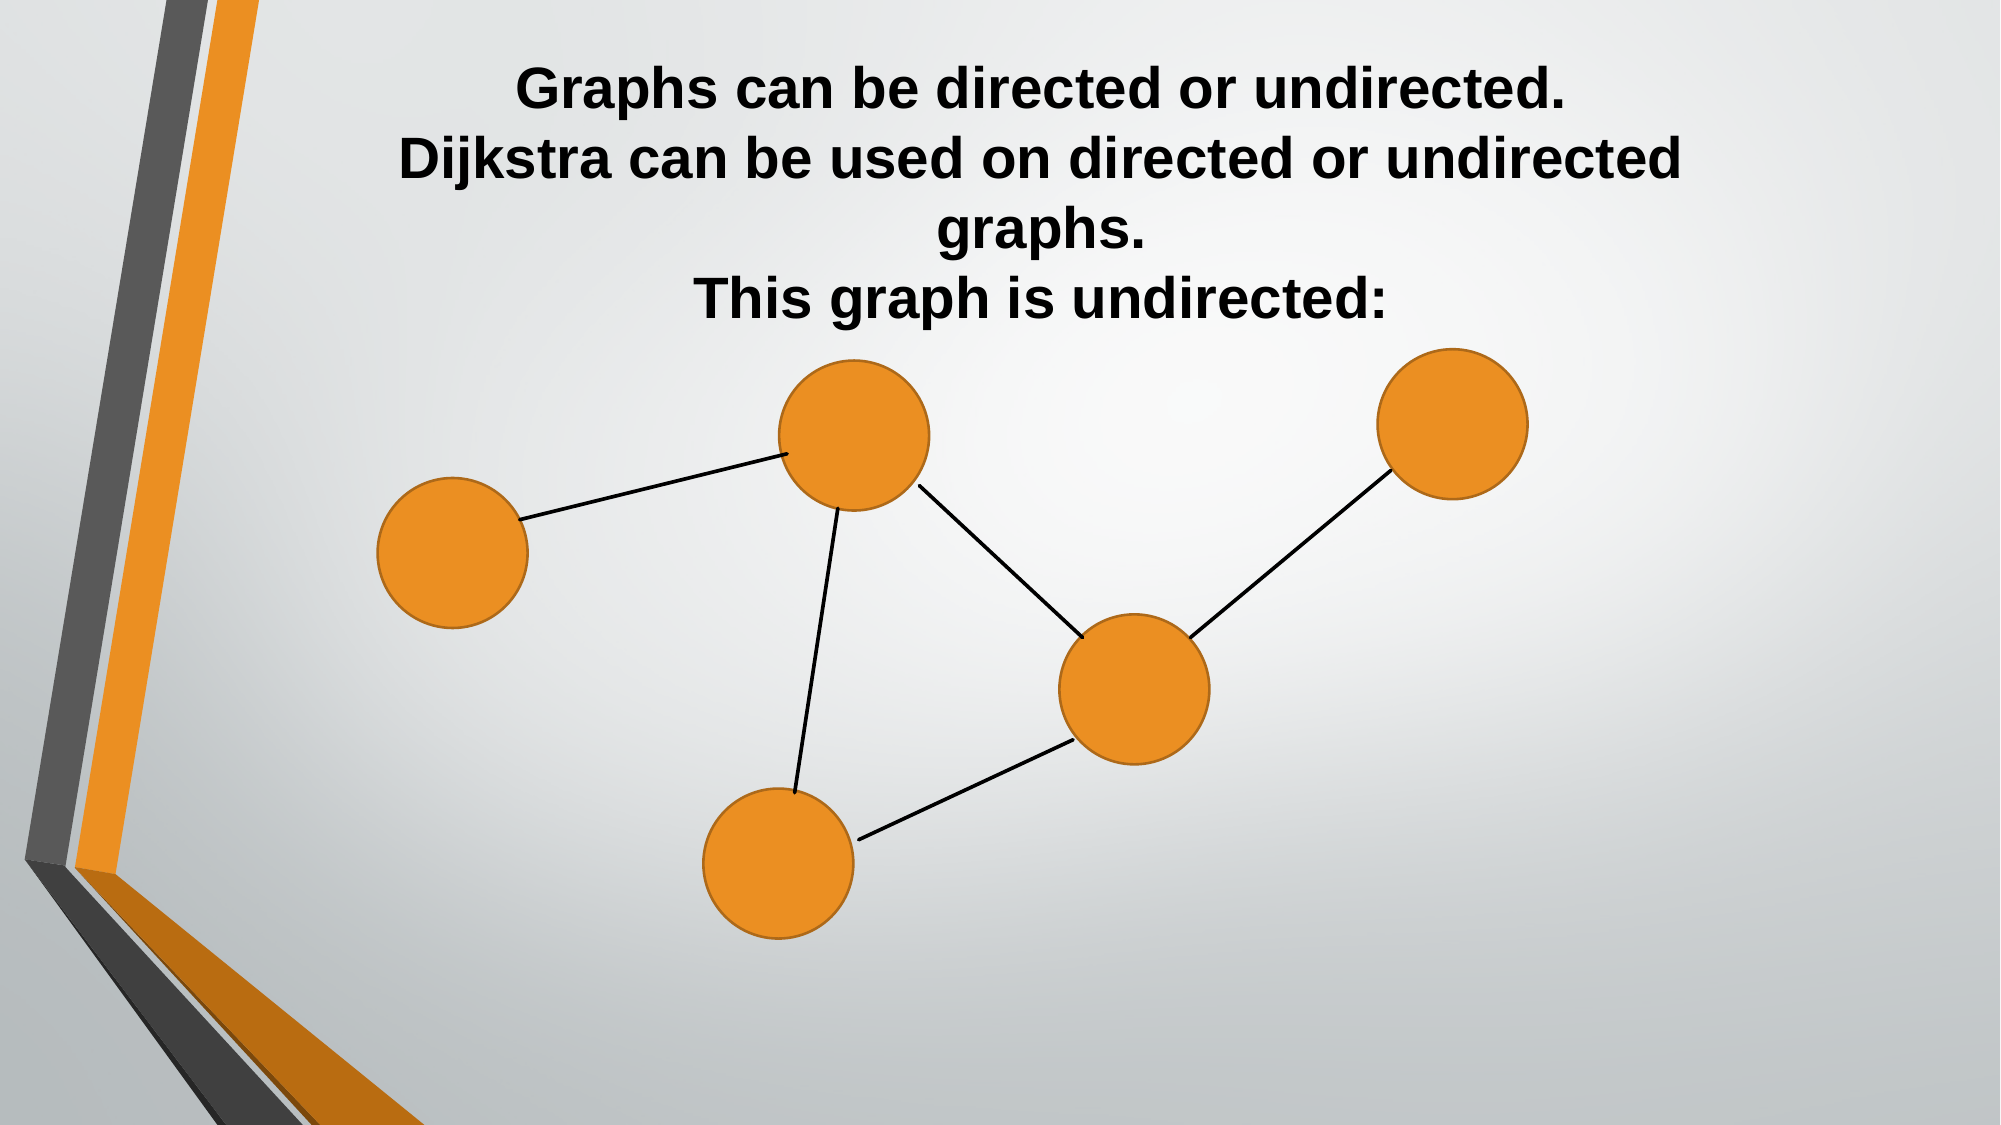

Graphs can be directed or undirected.
Dijkstra can be used on directed or undirected graphs.
This graph is undirected: